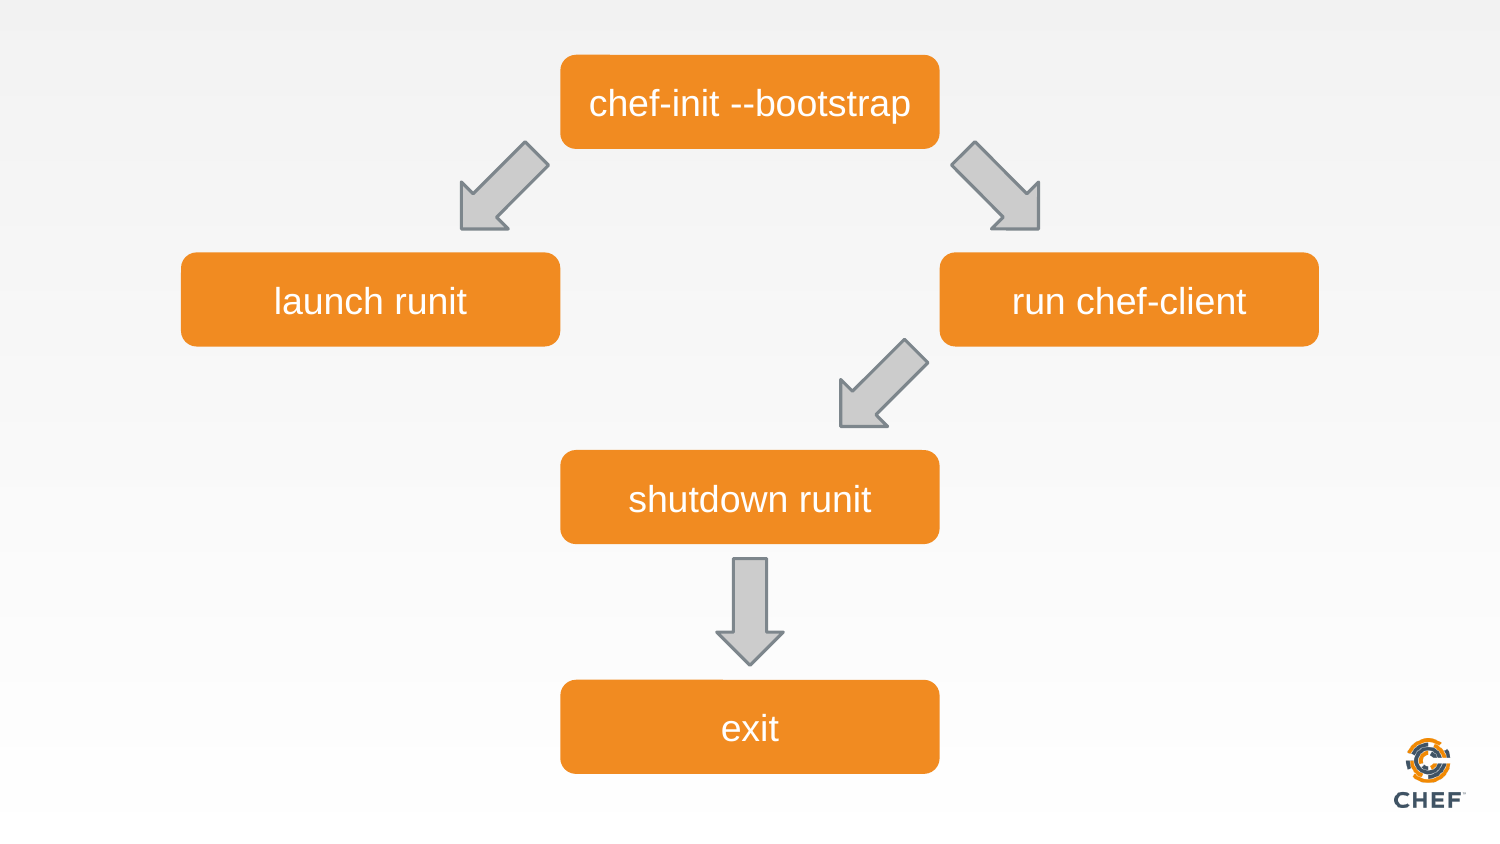

chef-init --bootstrap

launch runit
run chef-client

shutdown runit

exit